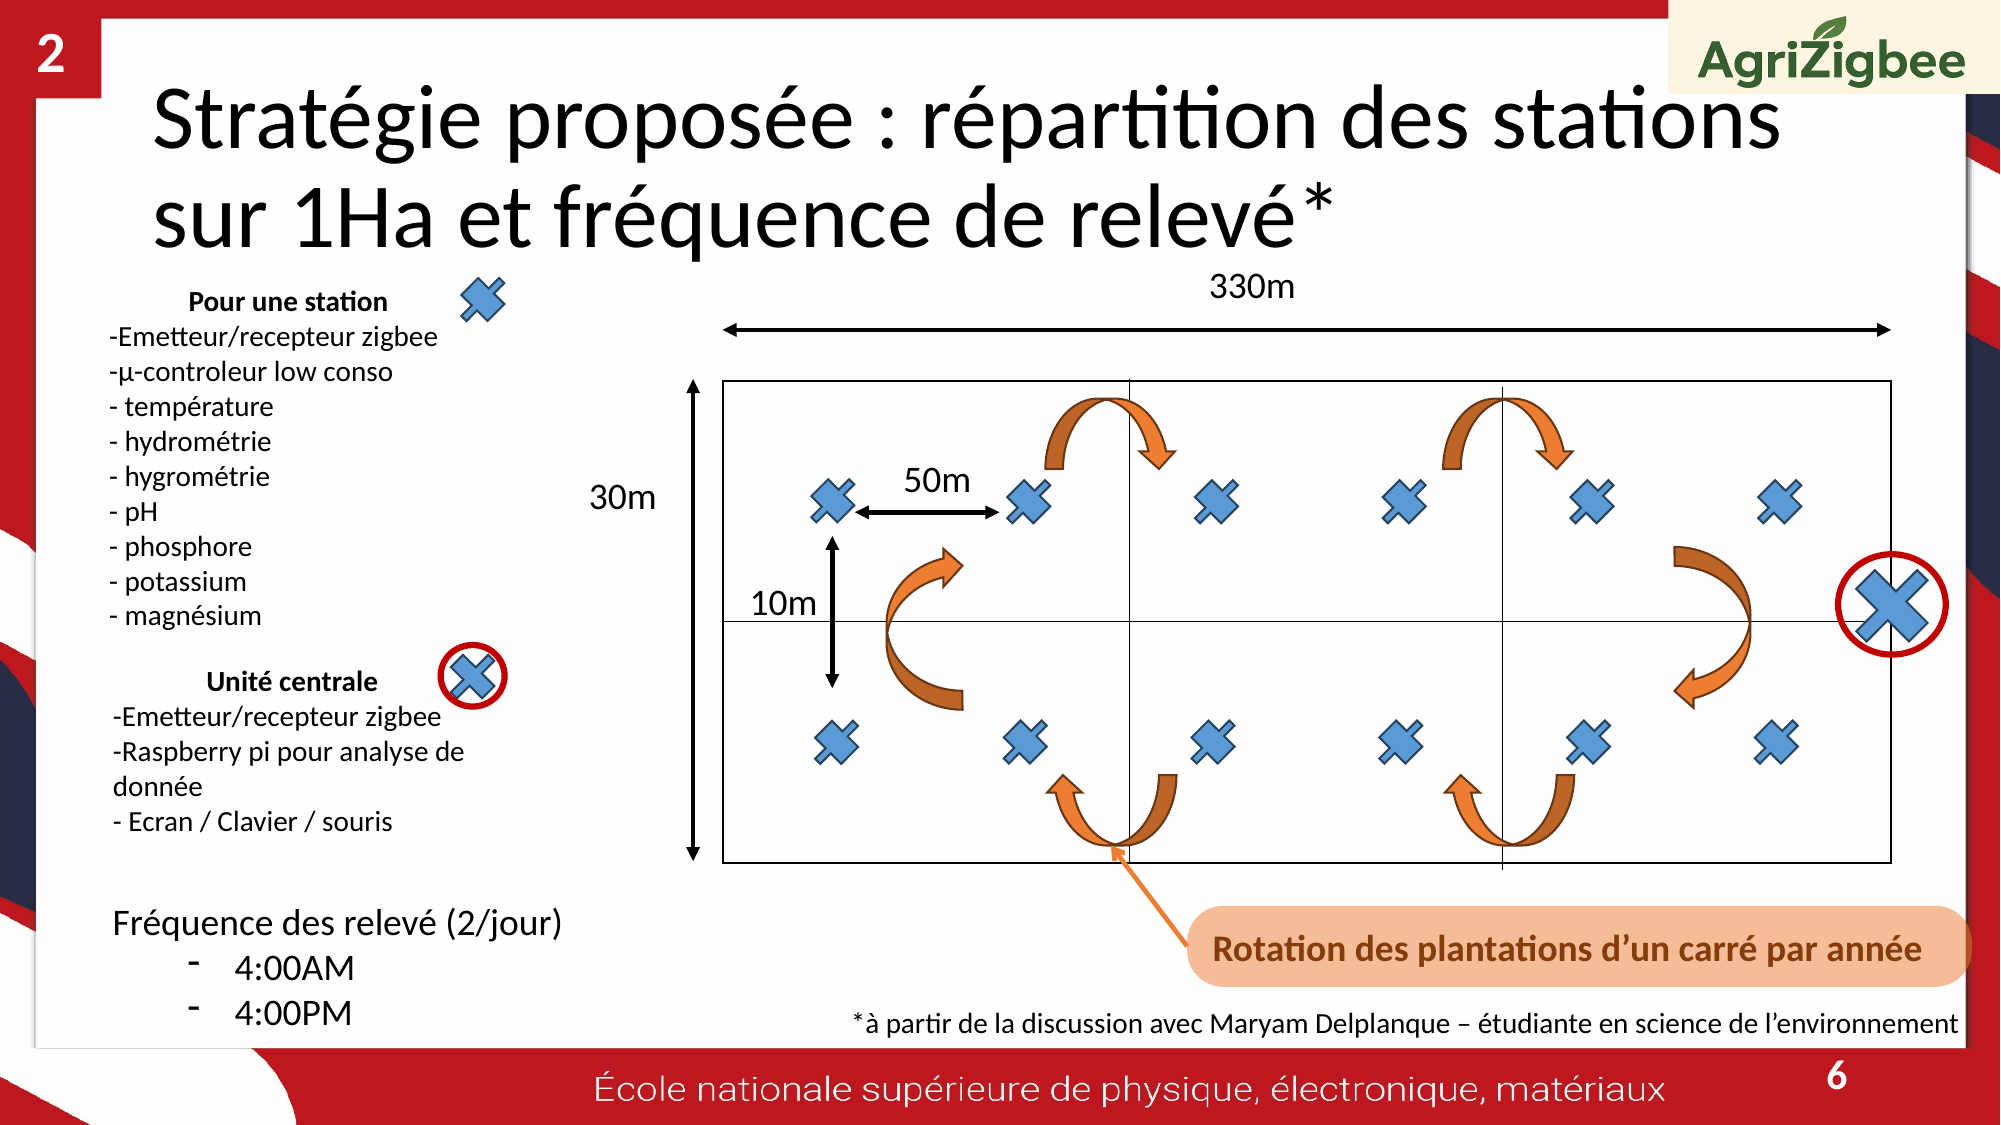

2
# Stratégie proposée : répartition des stations sur 1Ha et fréquence de relevé*
330m

50m
30m
10m

Pour une station
-Emetteur/recepteur zigbee
-µ-controleur low conso
- température
- hydrométrie
- hygrométrie
- pH
- phosphore
- potassium
- magnésium

Unité centrale
-Emetteur/recepteur zigbee
-Raspberry pi pour analyse de donnée
- Ecran / Clavier / souris
Fréquence des relevé (2/jour)
4:00AM
4:00PM
Rotation des plantations d’un carré par année
*à partir de la discussion avec Maryam Delplanque – étudiante en science de l’environnement
6